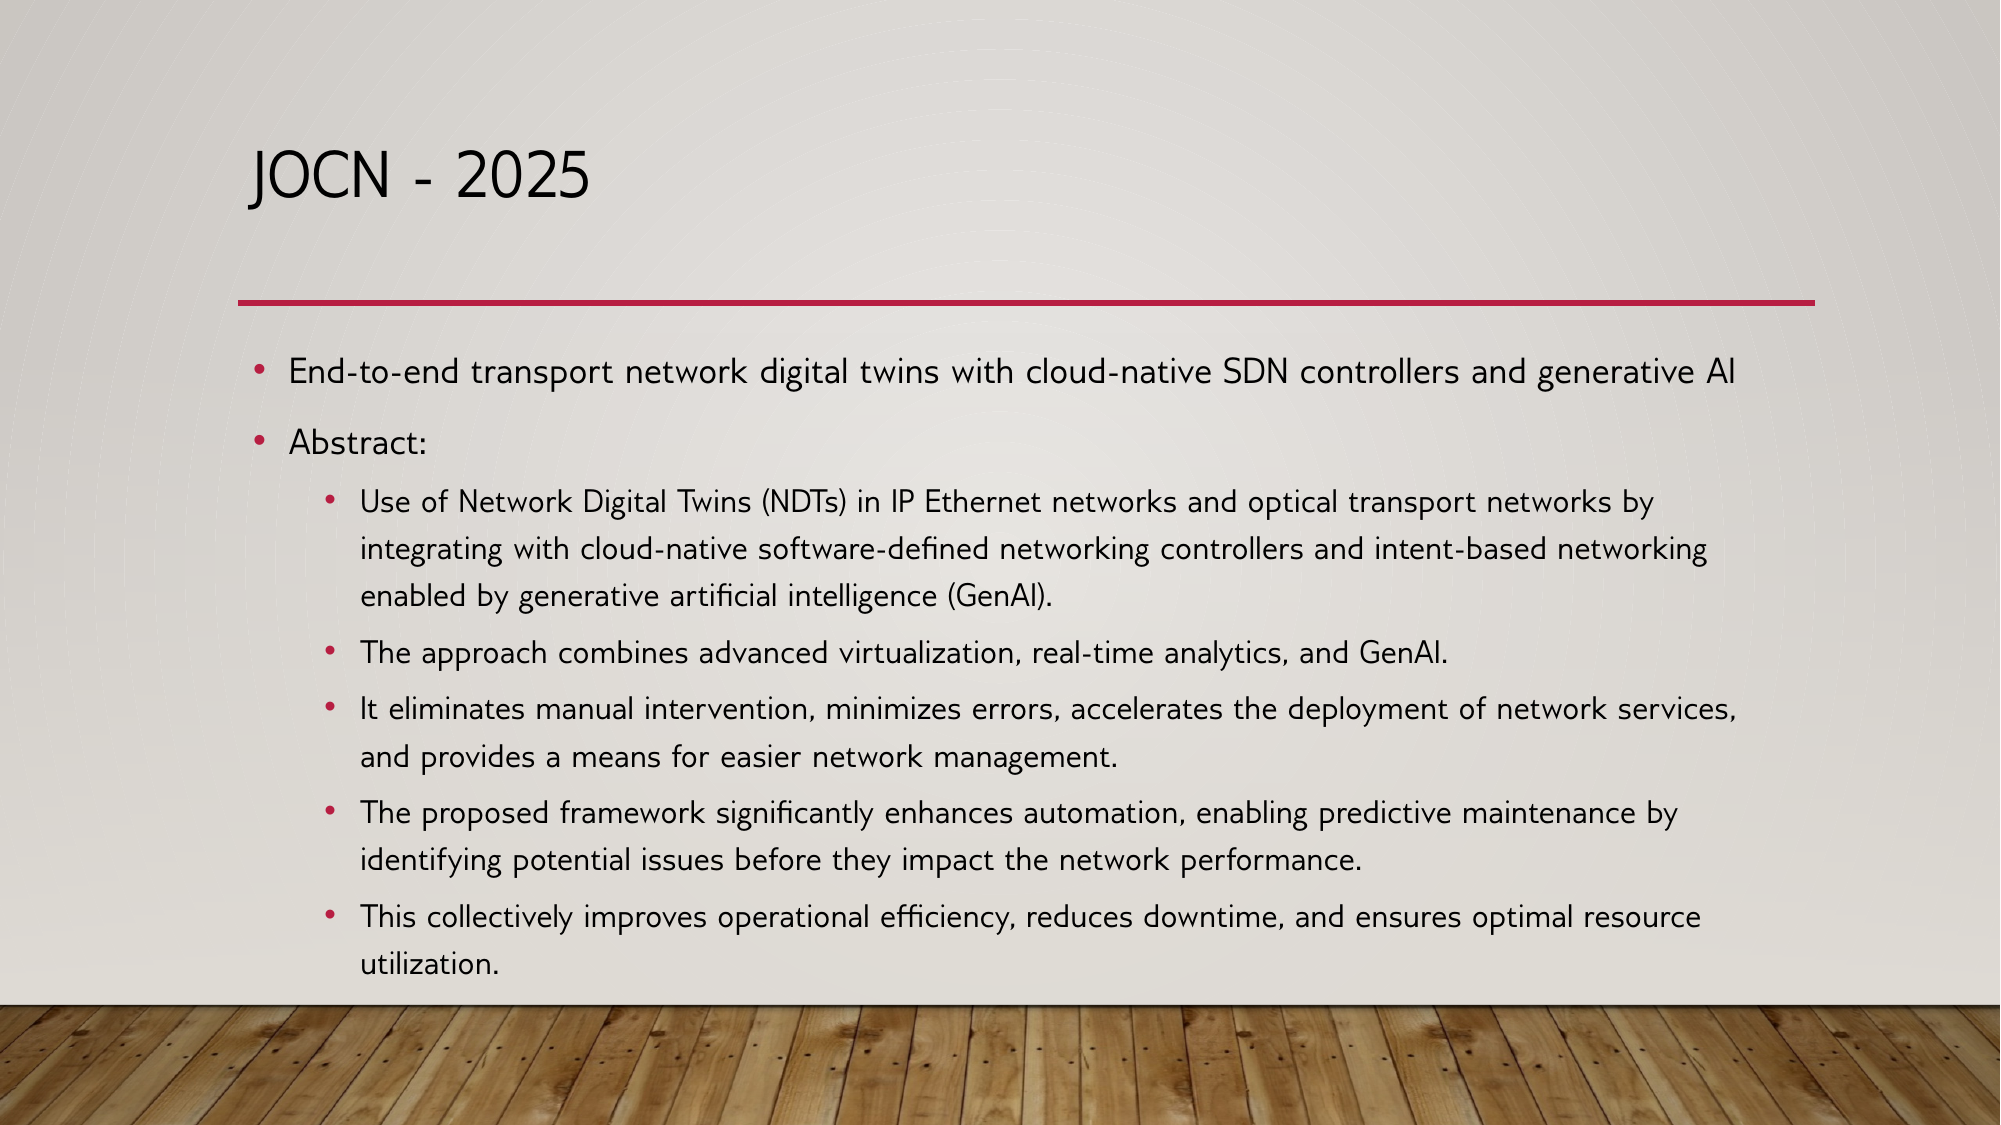

# JOCN - 2025
End-to-end transport network digital twins with cloud-native SDN controllers and generative AI
Abstract:
Use of Network Digital Twins (NDTs) in IP Ethernet networks and optical transport networks by integrating with cloud-native software-defined networking controllers and intent-based networking enabled by generative artificial intelligence (GenAI).
The approach combines advanced virtualization, real-time analytics, and GenAI.
It eliminates manual intervention, minimizes errors, accelerates the deployment of network services, and provides a means for easier network management.
The proposed framework significantly enhances automation, enabling predictive maintenance by identifying potential issues before they impact the network performance.
This collectively improves operational efficiency, reduces downtime, and ensures optimal resource utilization.